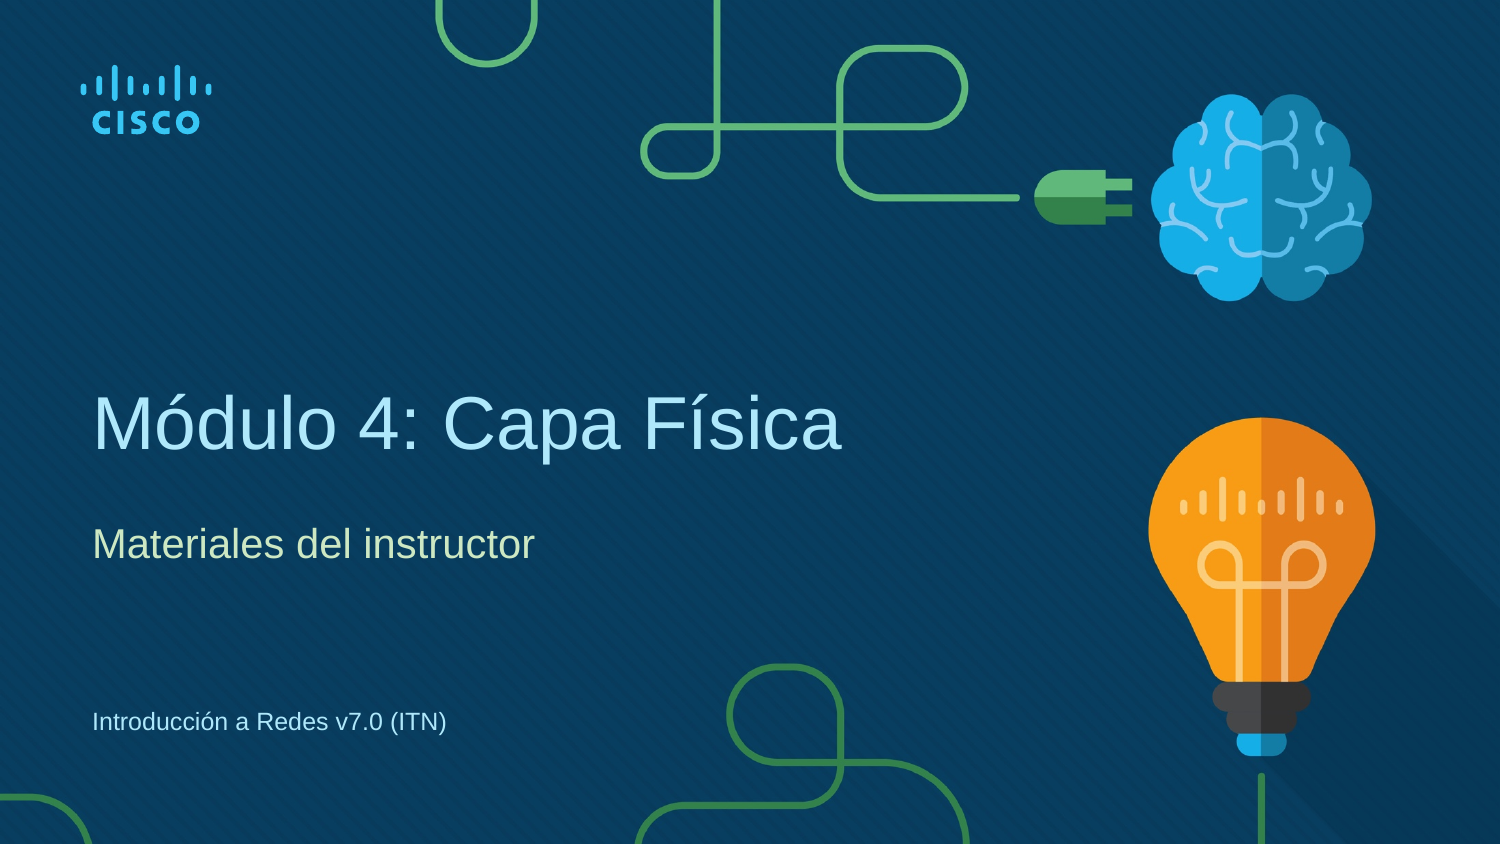

# Módulo 4: Capa Física
Materiales del instructor
Introducción a Redes v7.0 (ITN)